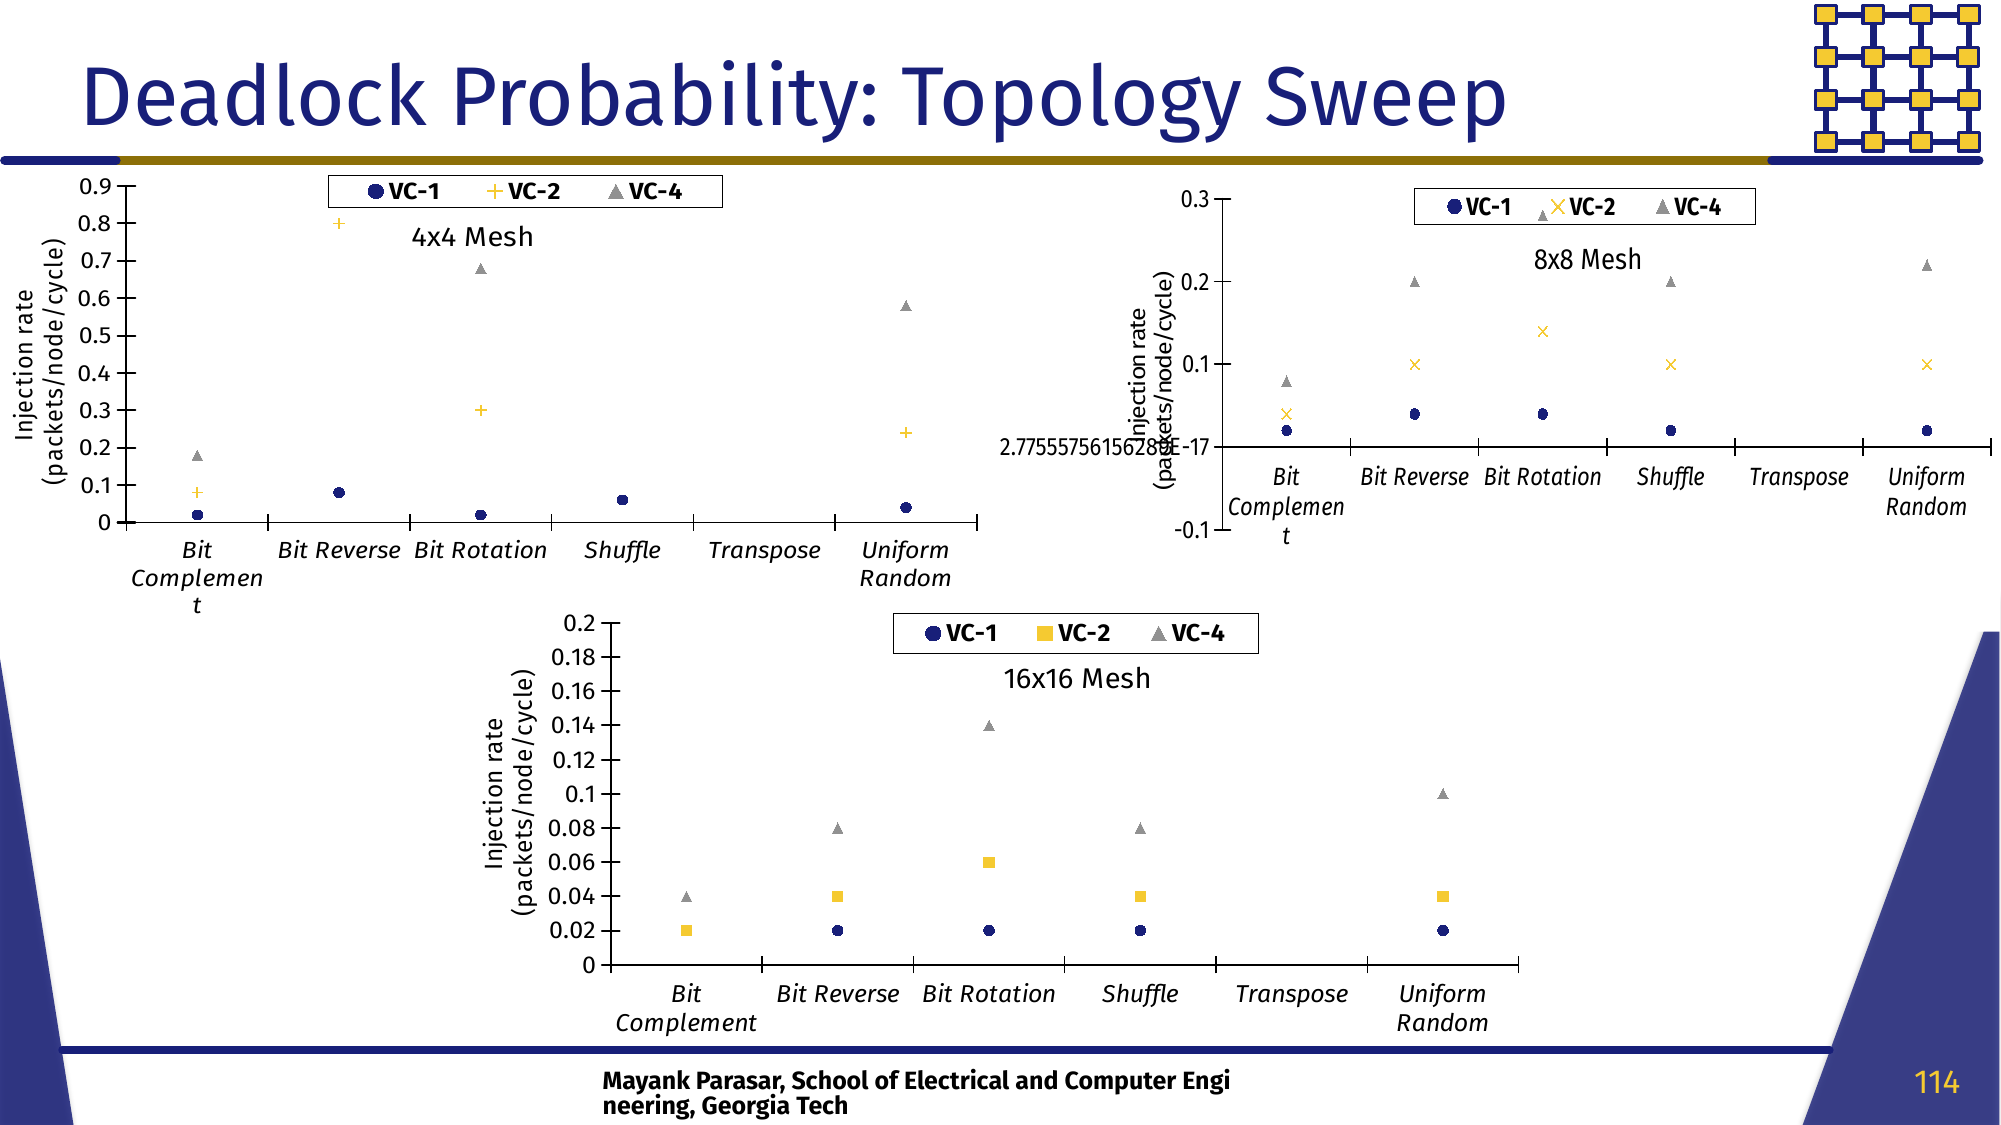

# Deadlock Probability: Topology Sweep

### Chart: 4x4 Mesh

| Category | VC-1 | VC-2 | VC-4 |
|---|---|---|---|
| Bit Complement | 0.02 | 0.08 | 0.18 |
| Bit Reverse | 0.08 | 0.8 | 100.0 |
| Bit Rotation | 0.02 | 0.3 | 0.68 |
| Shuffle | 0.06 | 100.0 | 100.0 |
| Transpose | 100.0 | 100.0 | 100.0 |
| Uniform Random | 0.04 | 0.24 | 0.58 |

### Chart: 8x8 Mesh

| Category | VC-1 | VC-2 | VC-4 |
|---|---|---|---|
| Bit Complement | 0.02 | 0.04 | 0.08 |
| Bit Reverse | 0.04 | 0.1 | 0.2 |
| Bit Rotation | 0.04 | 0.14 | 0.28 |
| Shuffle | 0.02 | 0.1 | 0.2 |
| Transpose | 100.0 | 100.0 | 100.0 |
| Uniform Random | 0.02 | 0.1 | 0.22 |

### Chart: 16x16 Mesh

| Category | VC-1 | VC-2 | VC-4 |
|---|---|---|---|
| Bit Complement | 0.02 | 0.02 | 0.04 |
| Bit Reverse | 0.02 | 0.04 | 0.08 |
| Bit Rotation | 0.02 | 0.06 | 0.14 |
| Shuffle | 0.02 | 0.04 | 0.08 |
| Transpose | 100.0 | 100.0 | 100.0 |
| Uniform Random | 0.02 | 0.04 | 0.1 |
114
Mayank Parasar, School of Electrical and Computer Engineering, Georgia Tech